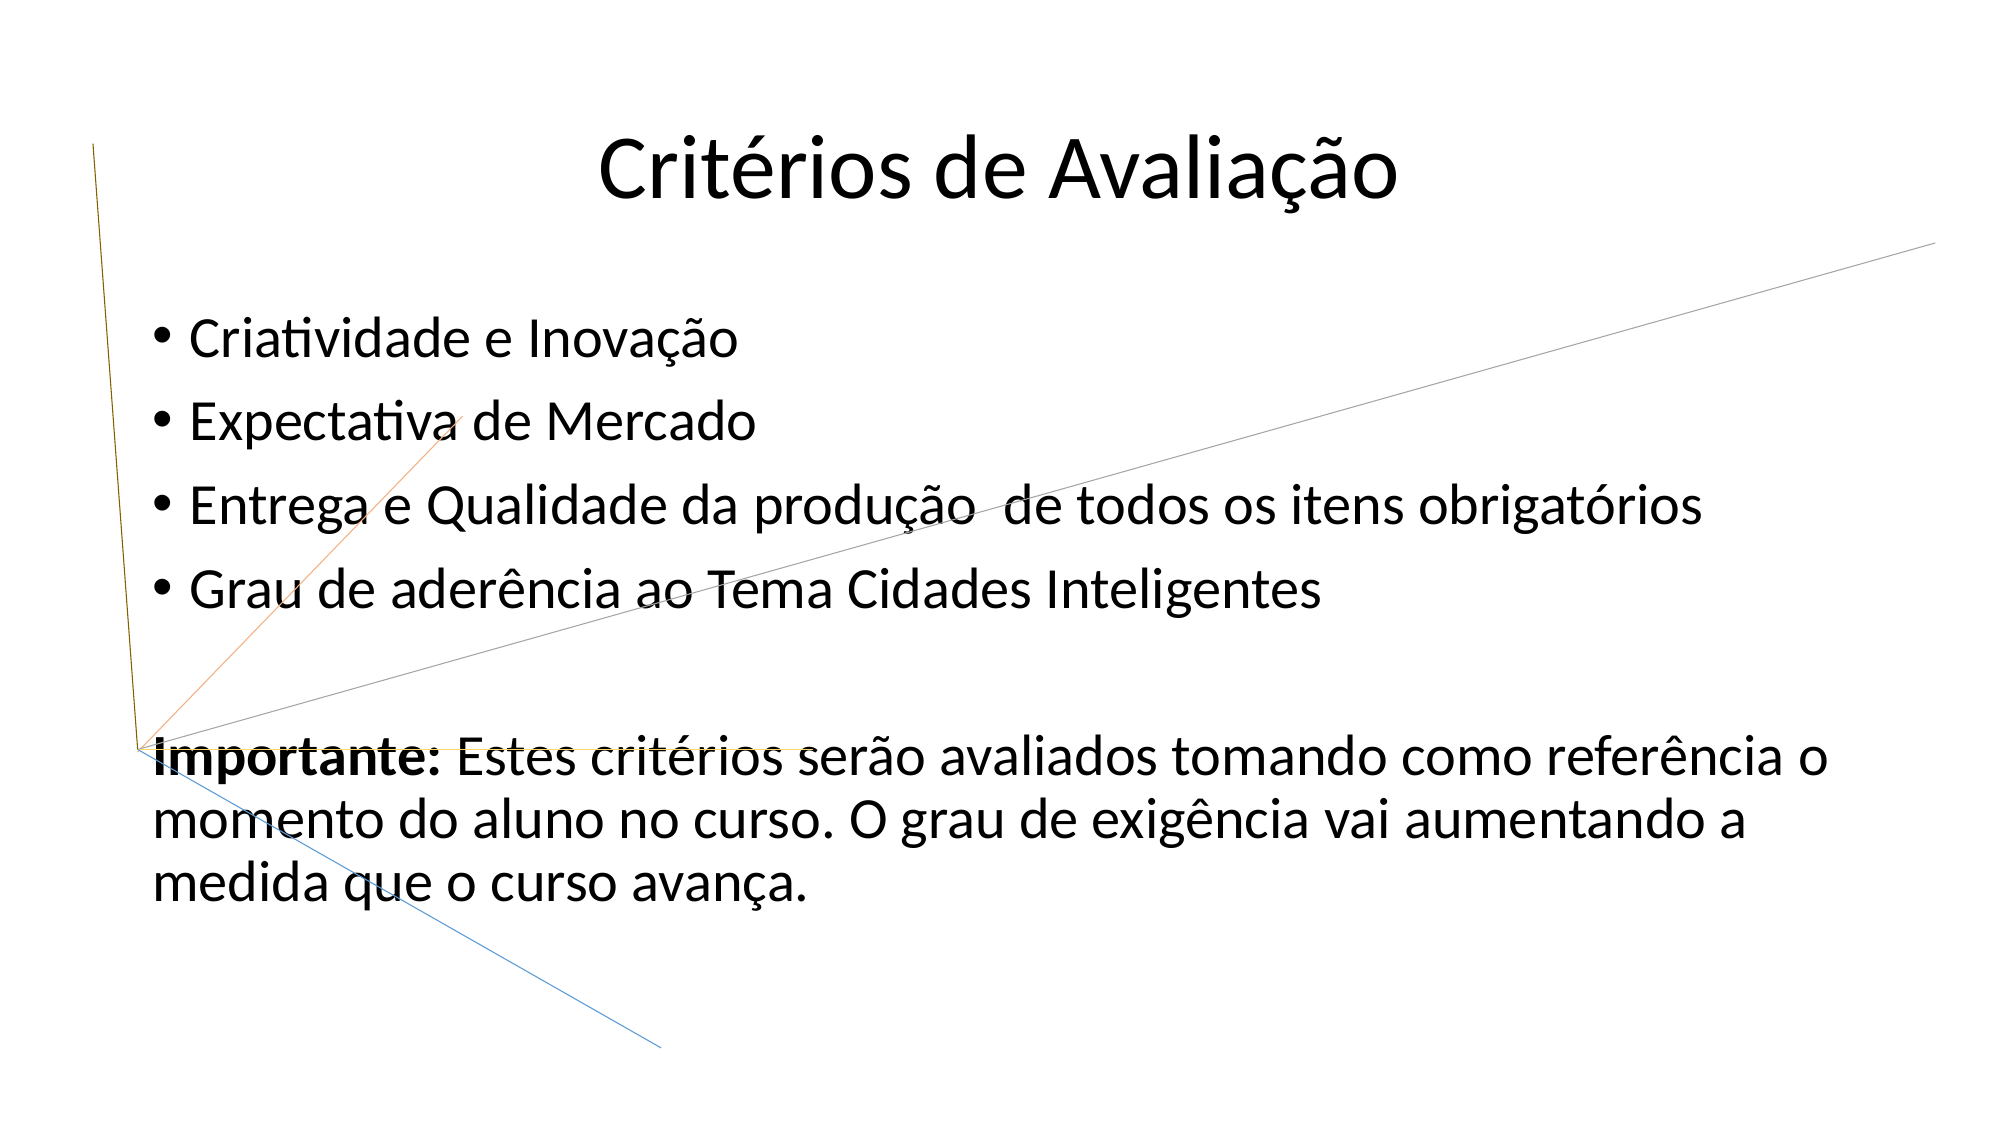

# Critérios de Avaliação
Criatividade e Inovação
Expectativa de Mercado
Entrega e Qualidade da produção  de todos os itens obrigatórios
Grau de aderência ao Tema Cidades Inteligentes

Importante: Estes critérios serão avaliados tomando como referência o momento do aluno no curso. O grau de exigência vai aumentando a medida que o curso avança.